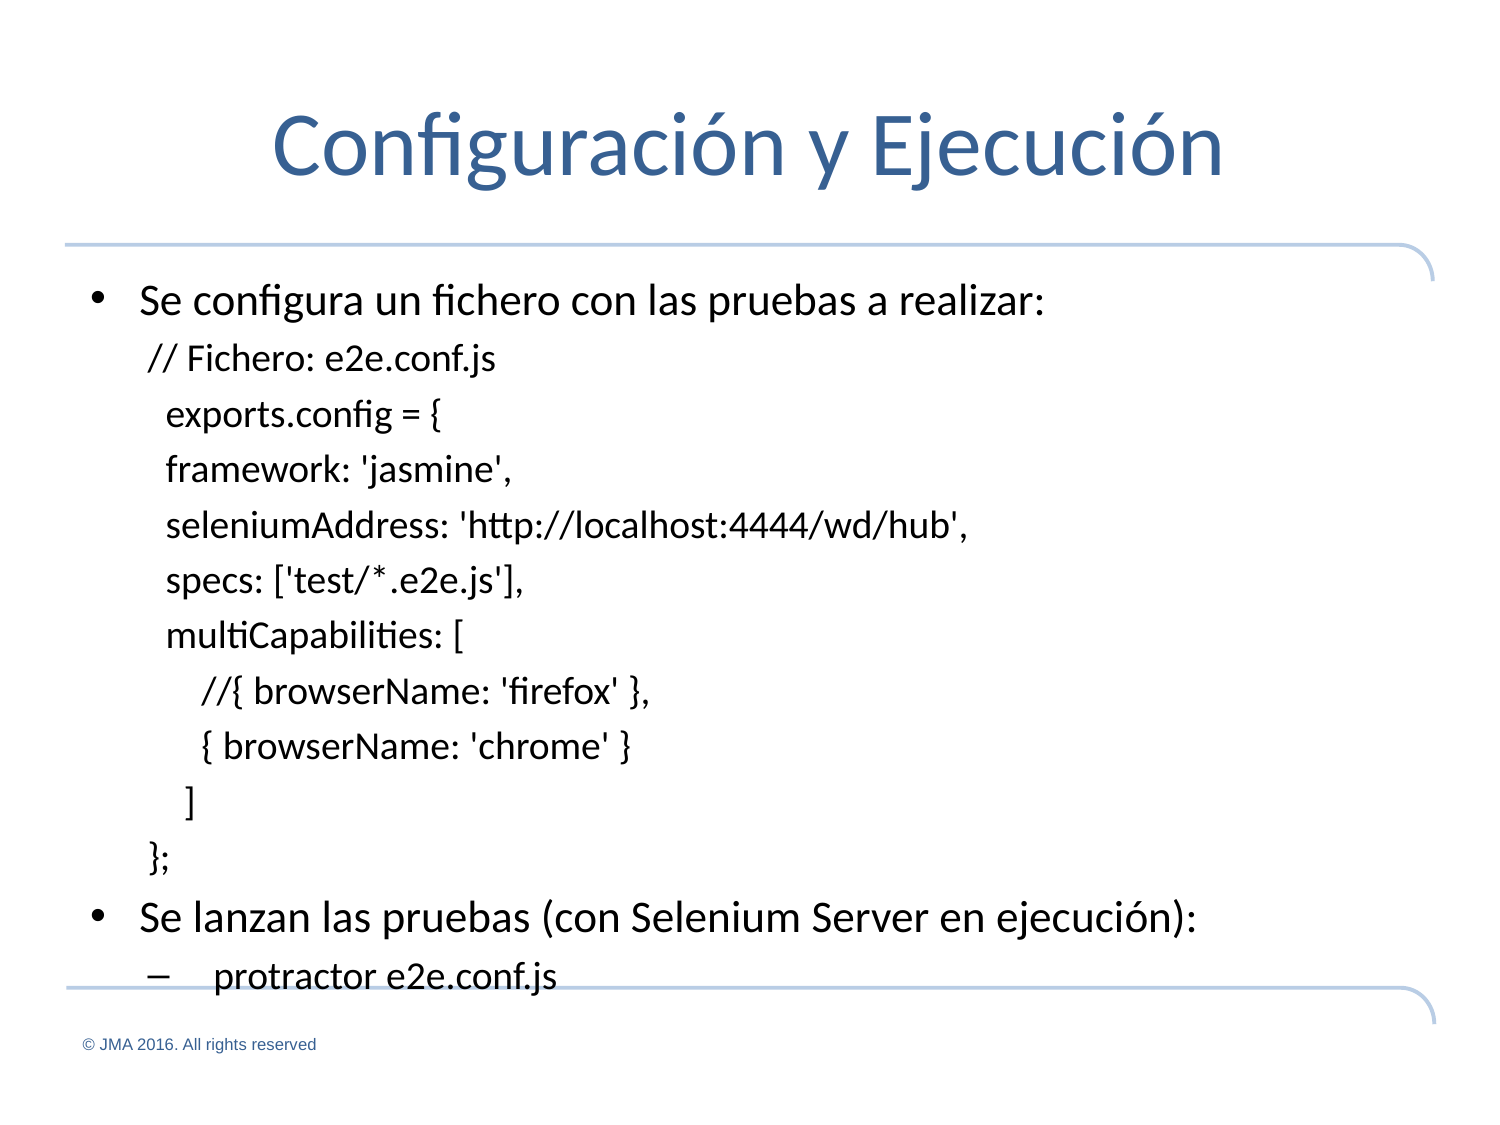

# Configuración y Ejecución
Se configura un fichero con las pruebas a realizar:
// Fichero: e2e.conf.js
  exports.config = {
  framework: 'jasmine',
  seleniumAddress: 'http://localhost:4444/wd/hub',
  specs: ['test/*.e2e.js'],
  multiCapabilities: [
      //{ browserName: 'firefox' },
      { browserName: 'chrome' }
    ]
};
Se lanzan las pruebas (con Selenium Server en ejecución):
protractor e2e.conf.js